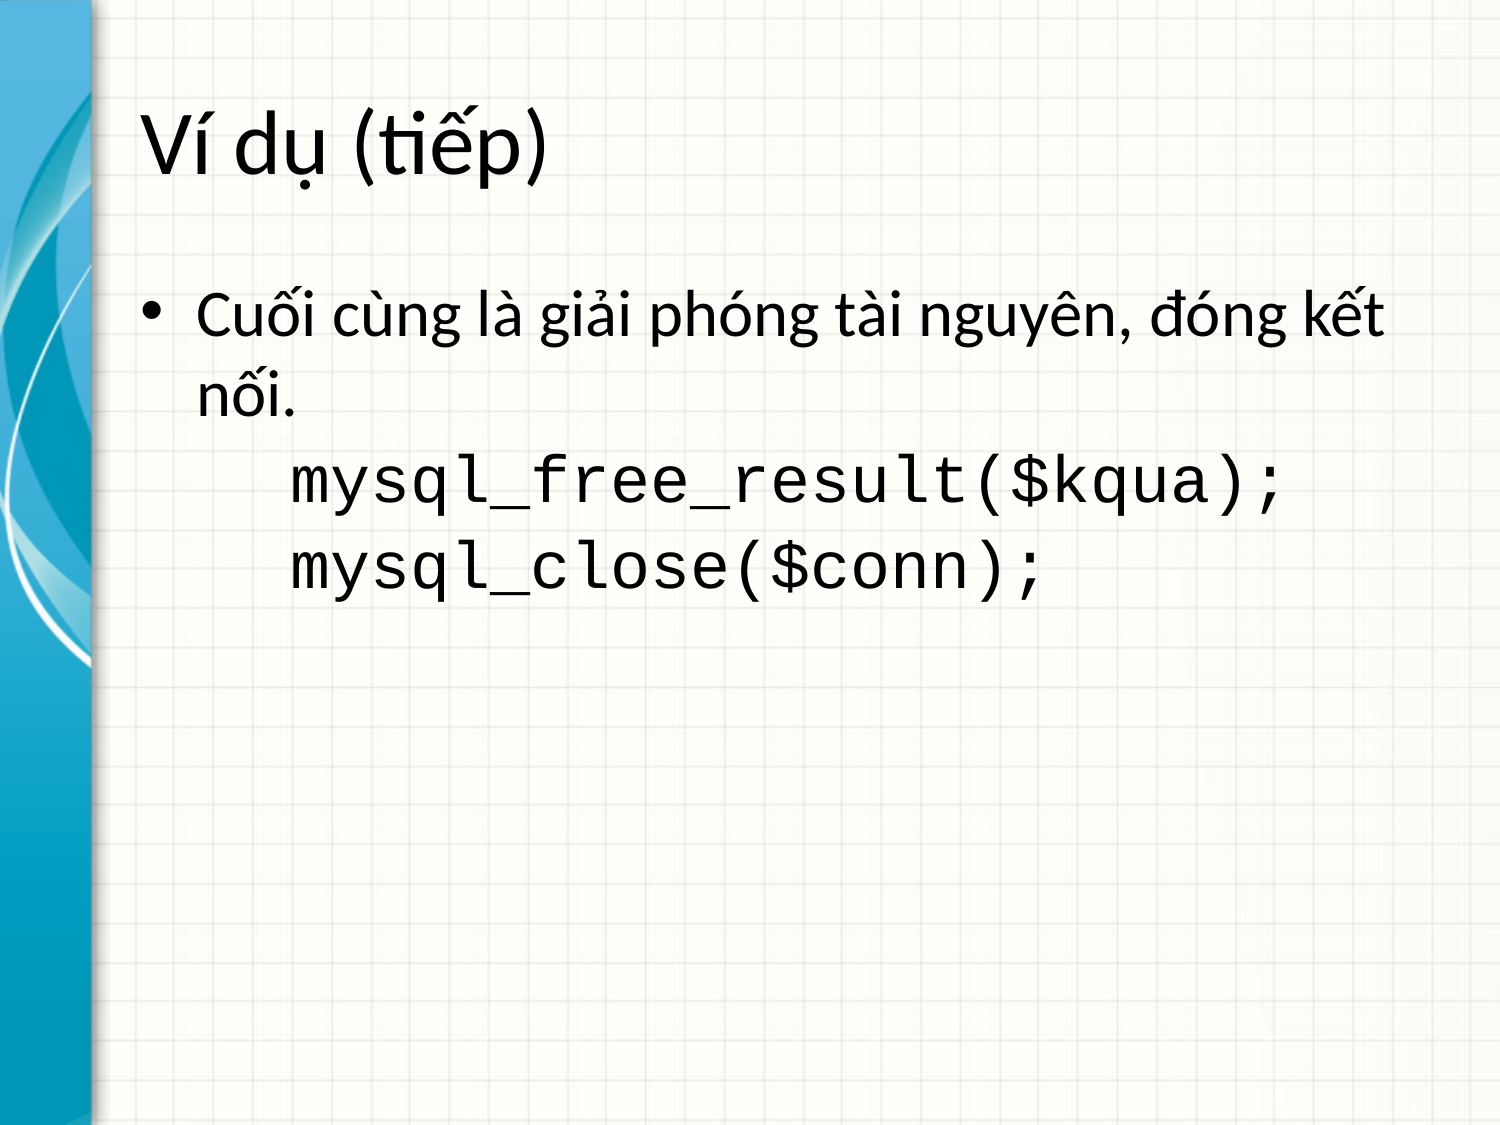

# Ví dụ (tiếp)
Cuối cùng là giải phóng tài nguyên, đóng kết nối.
	mysql_free_result($kqua);
	mysql_close($conn);